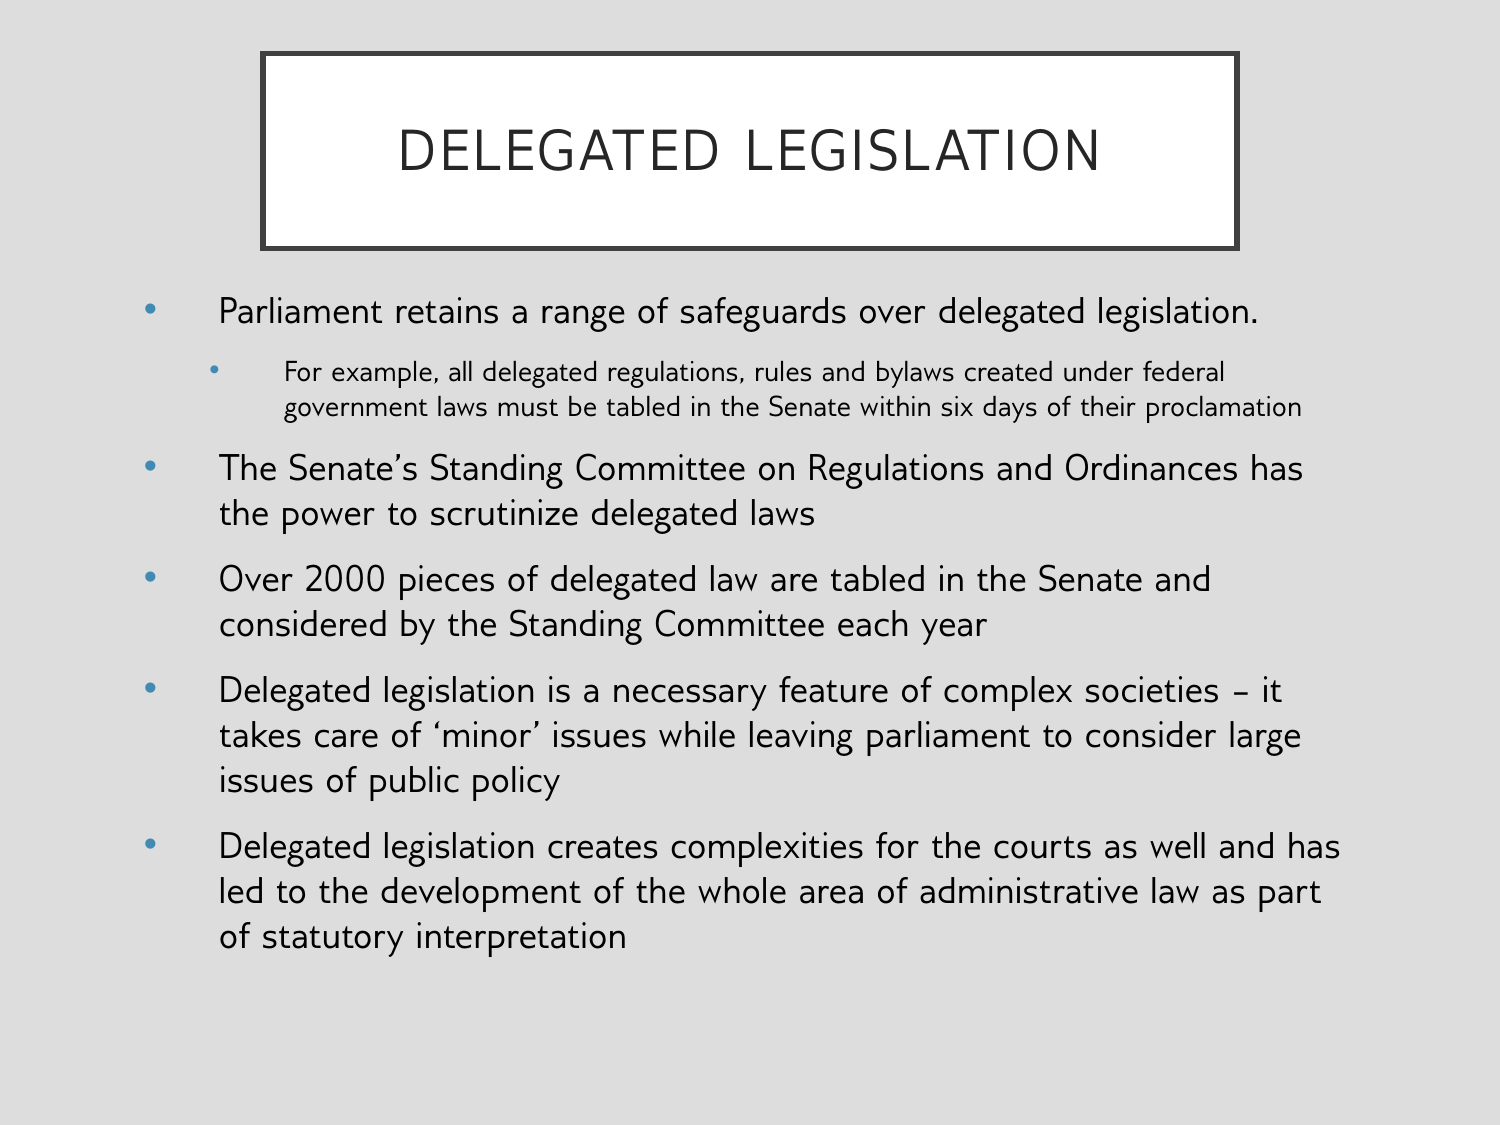

# DELEGATED LEGISLATION
Parliament retains a range of safeguards over delegated legislation.
For example, all delegated regulations, rules and bylaws created under federal government laws must be tabled in the Senate within six days of their proclamation
The Senate’s Standing Committee on Regulations and Ordinances has the power to scrutinize delegated laws
Over 2000 pieces of delegated law are tabled in the Senate and considered by the Standing Committee each year
Delegated legislation is a necessary feature of complex societies – it takes care of ‘minor’ issues while leaving parliament to consider large issues of public policy
Delegated legislation creates complexities for the courts as well and has led to the development of the whole area of administrative law as part of statutory interpretation